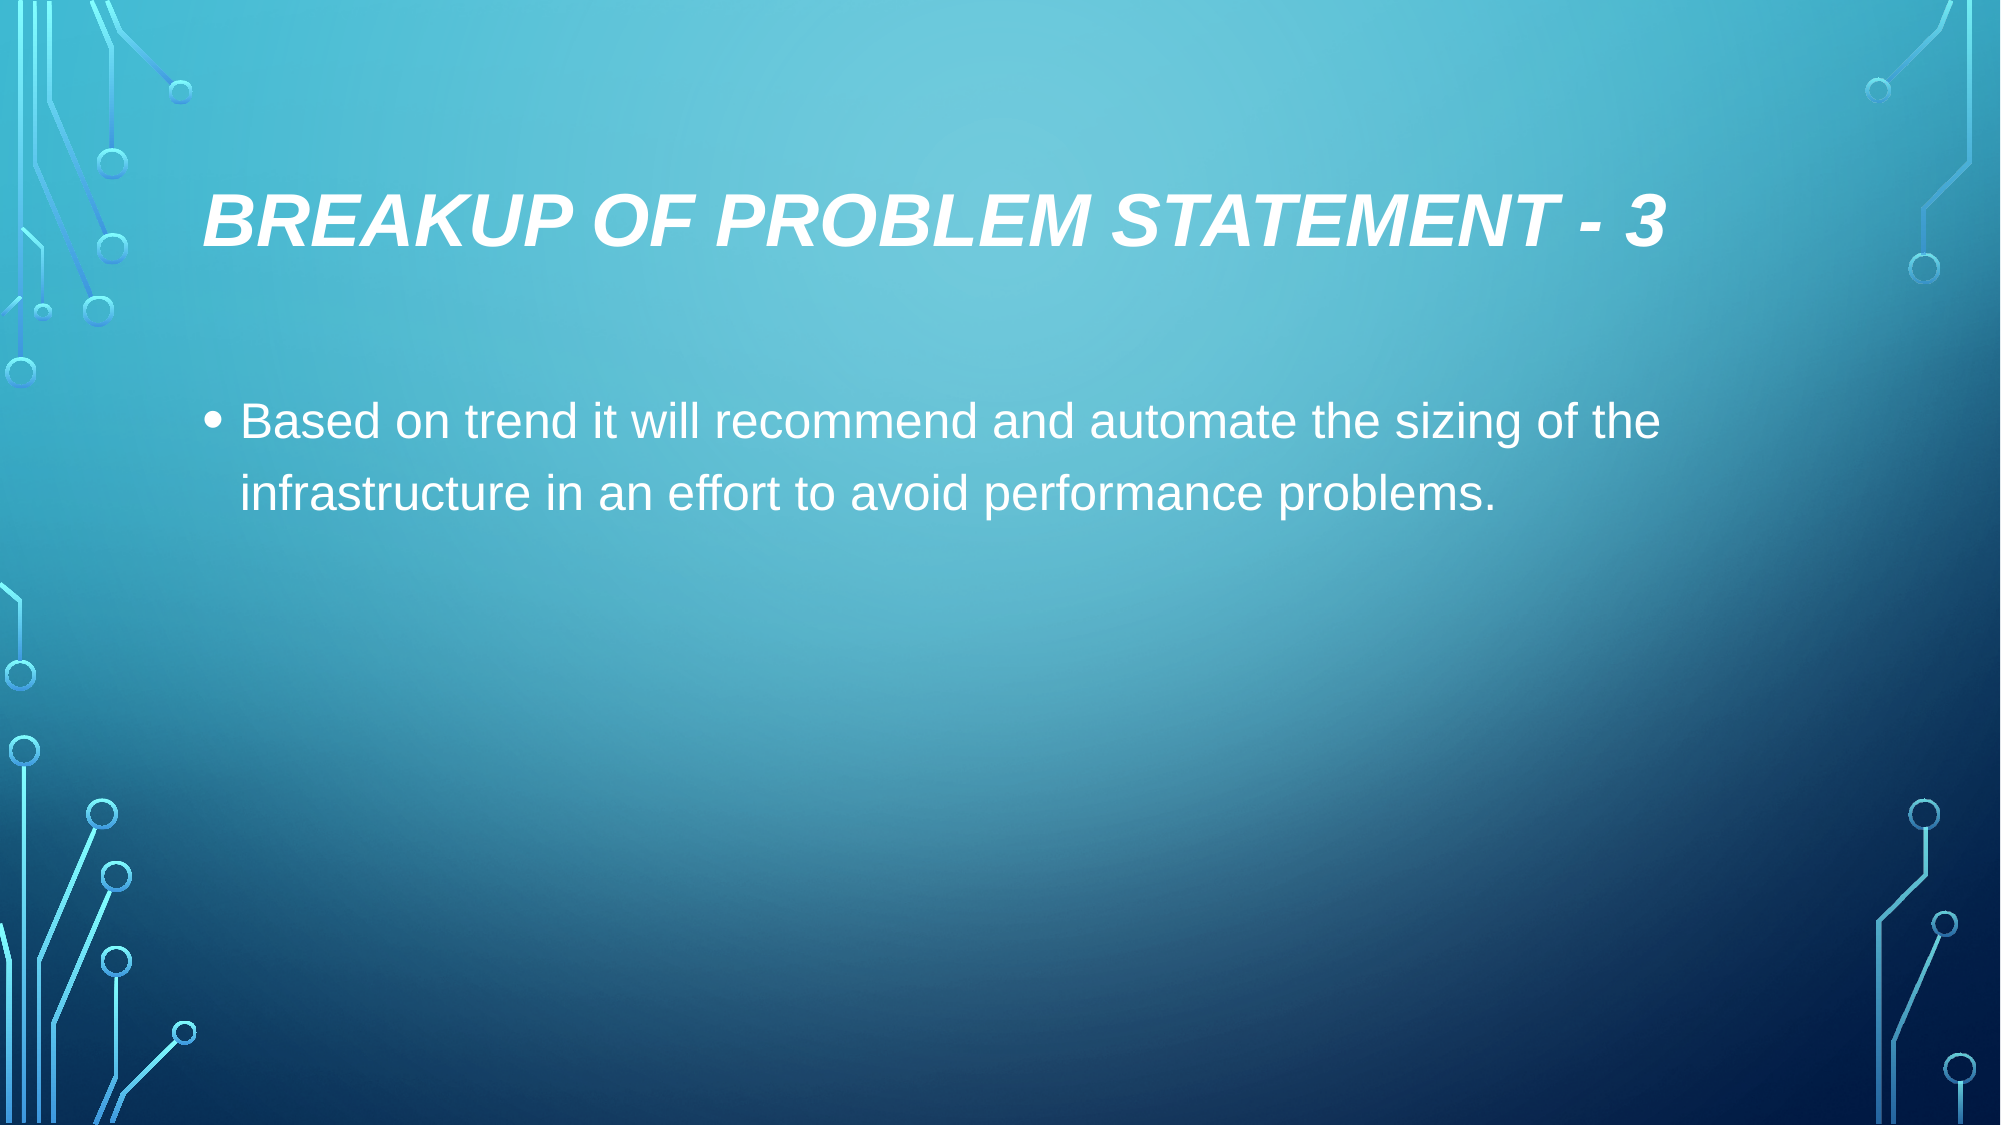

# Breakup of Problem Statement - 3
Based on trend it will recommend and automate the sizing of the infrastructure in an effort to avoid performance problems.